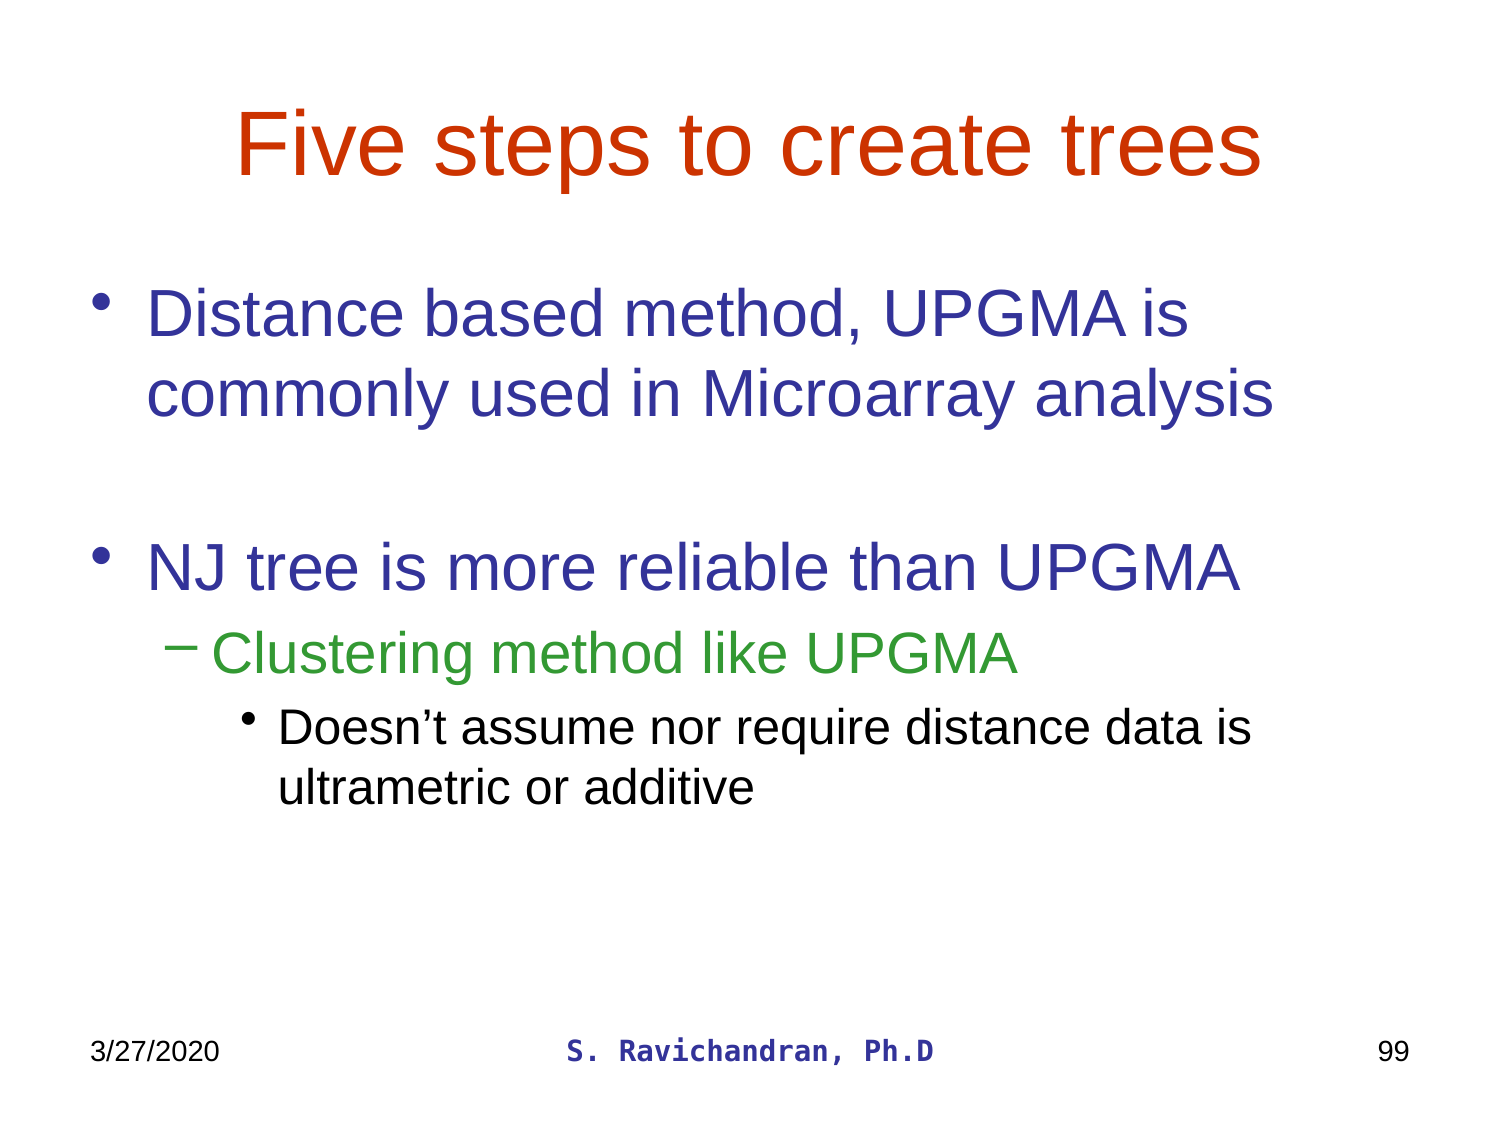

# Five steps to create trees
Distance based method, UPGMA is commonly used in Microarray analysis
NJ tree is more reliable than UPGMA
Clustering method like UPGMA
Doesn’t assume nor require distance data is ultrametric or additive

3/27/2020
S. Ravichandran, Ph.D
99